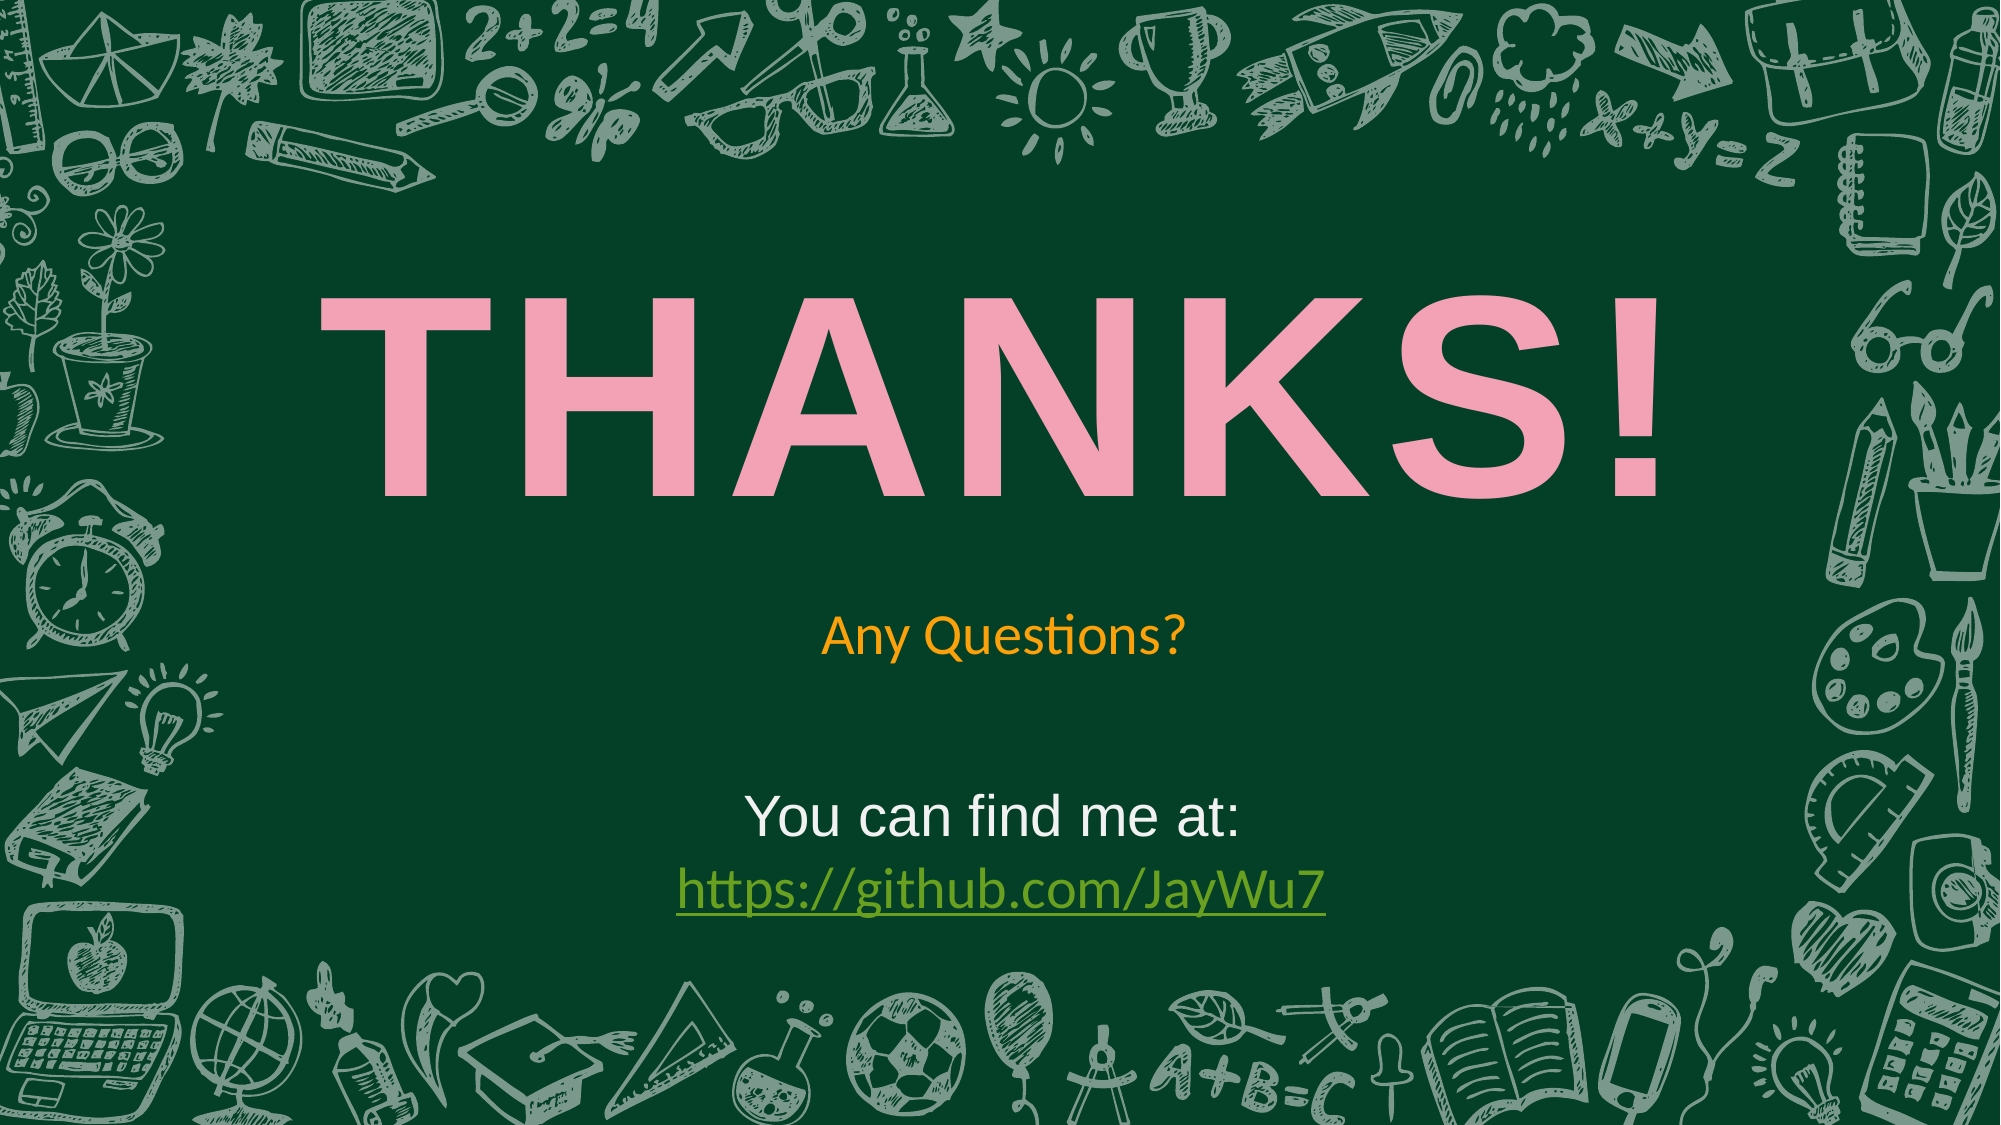

THANKS!
Any Questions?
You can find me at: https://github.com/JayWu7